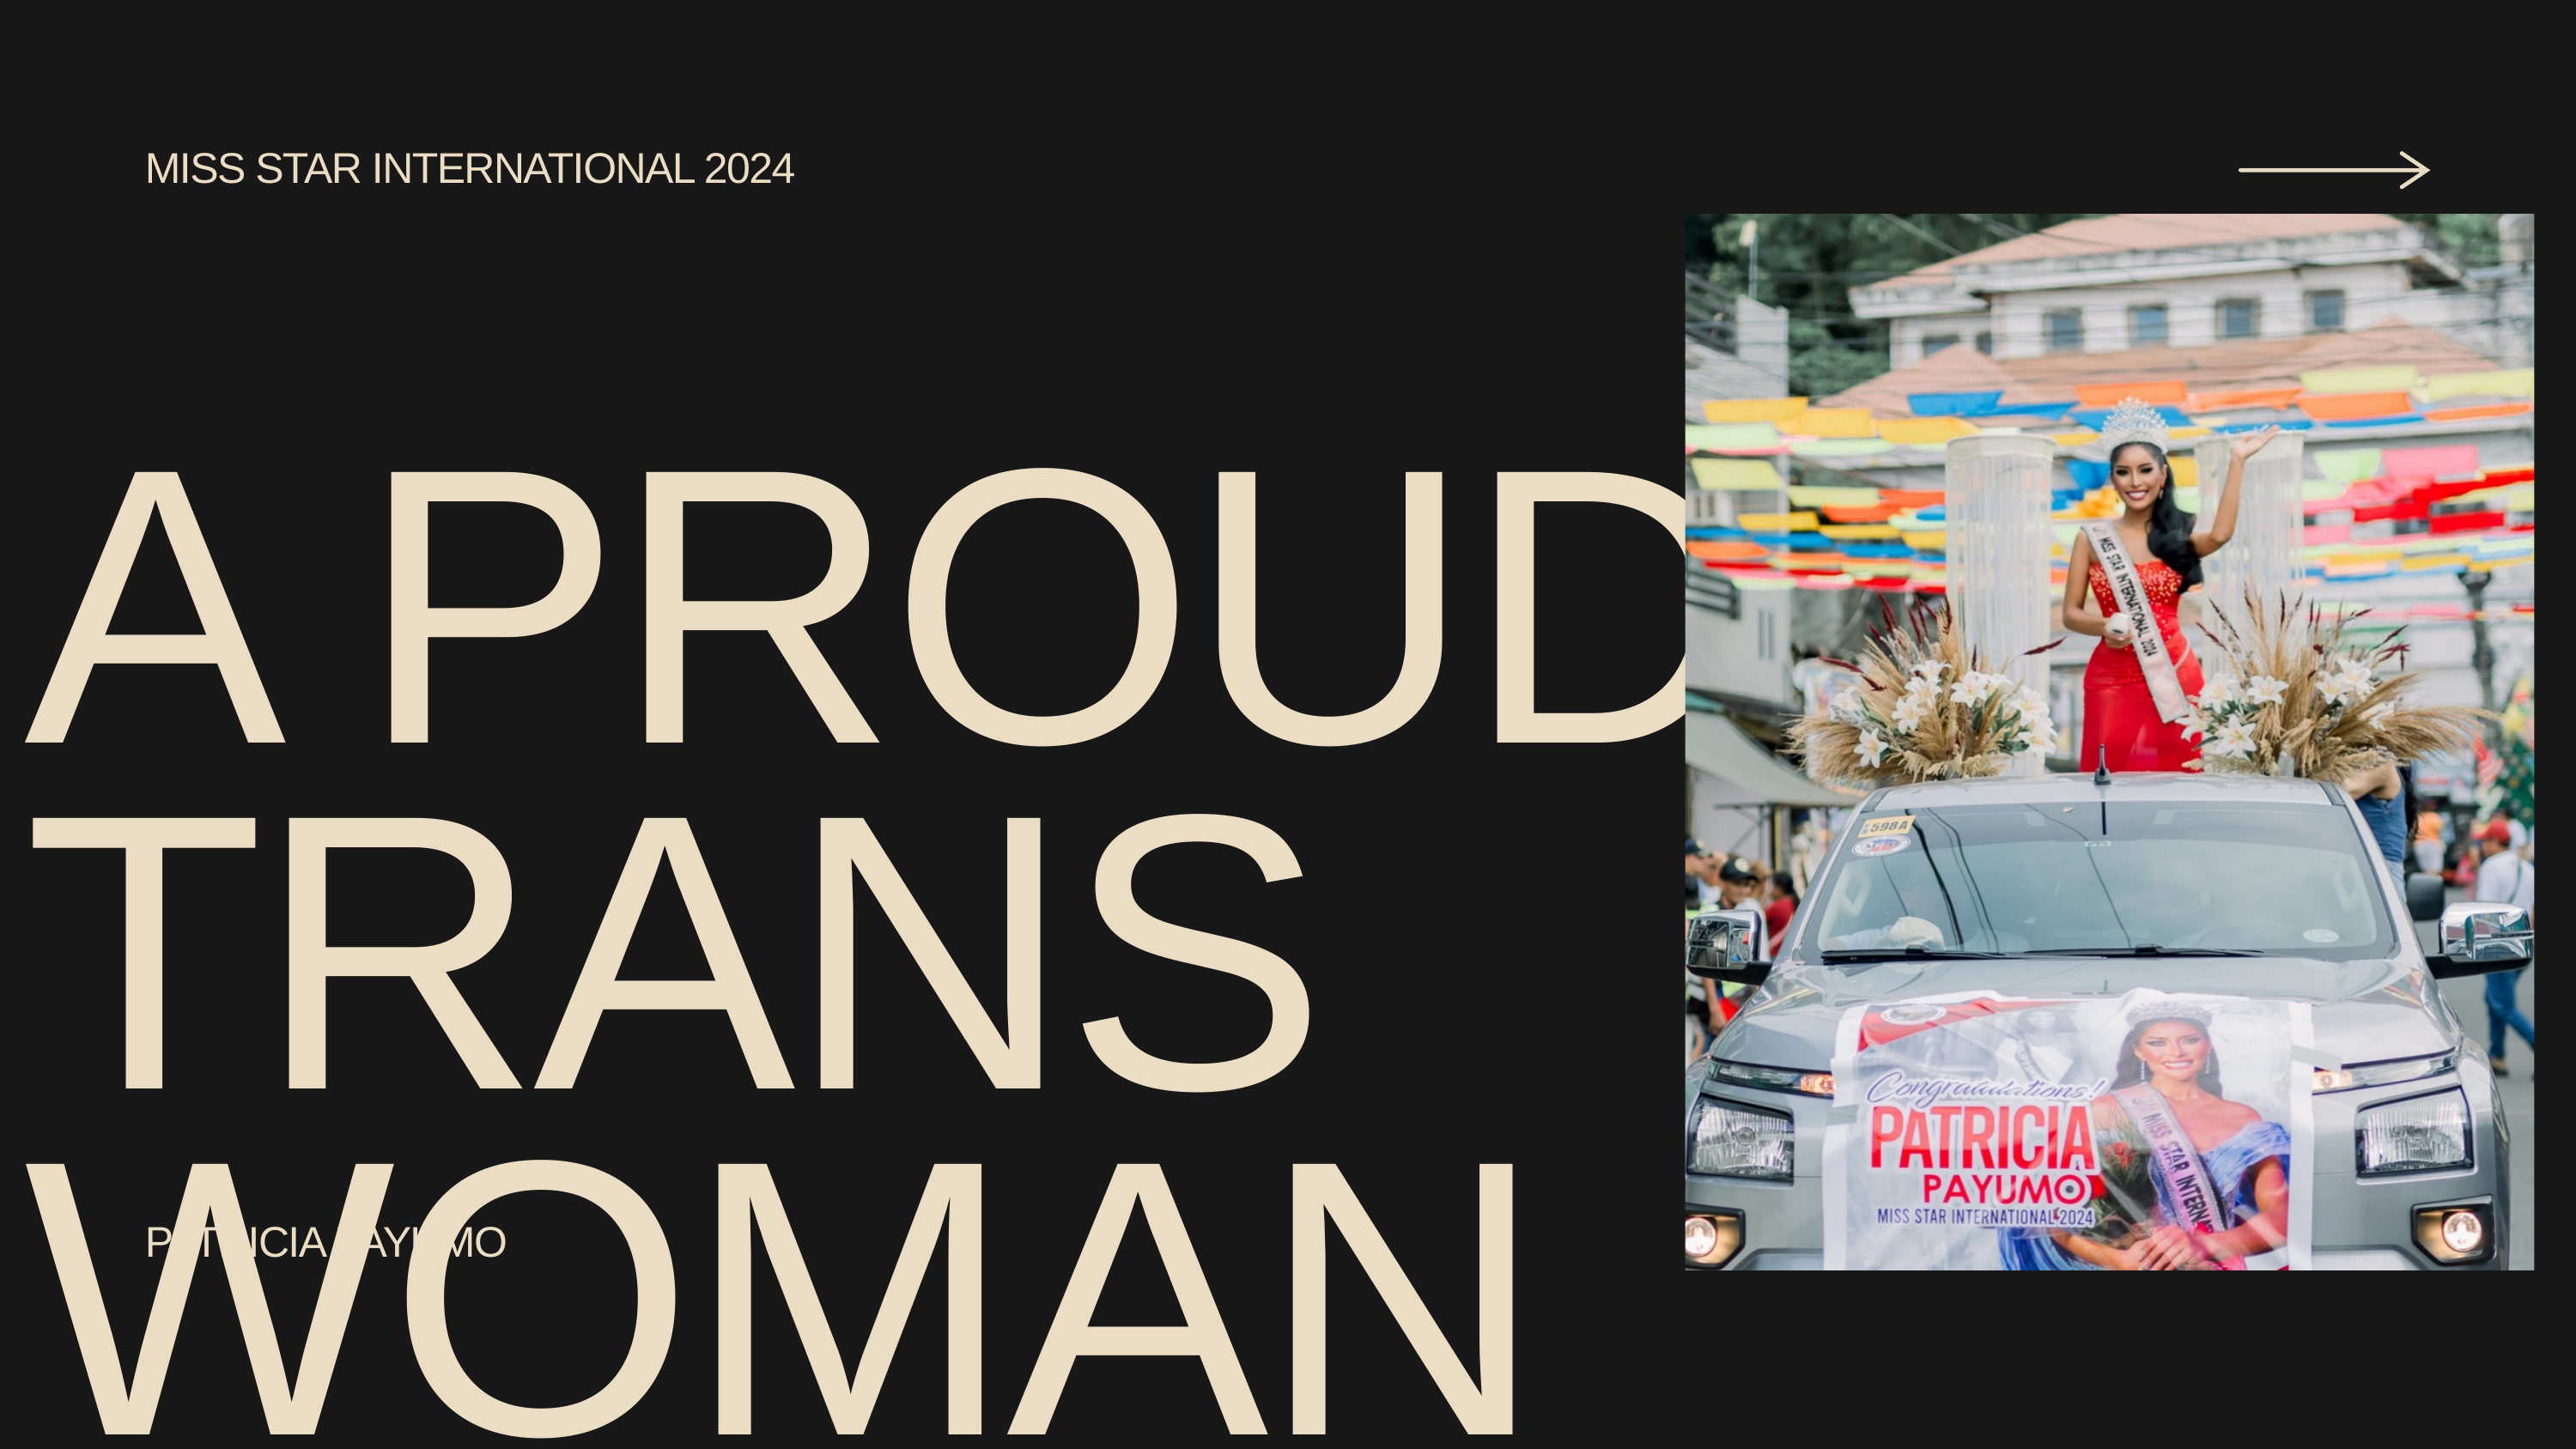

MISS STAR INTERNATIONAL 2024

A PROUD TRANS WOMAN
PATRICIA PAYUMO